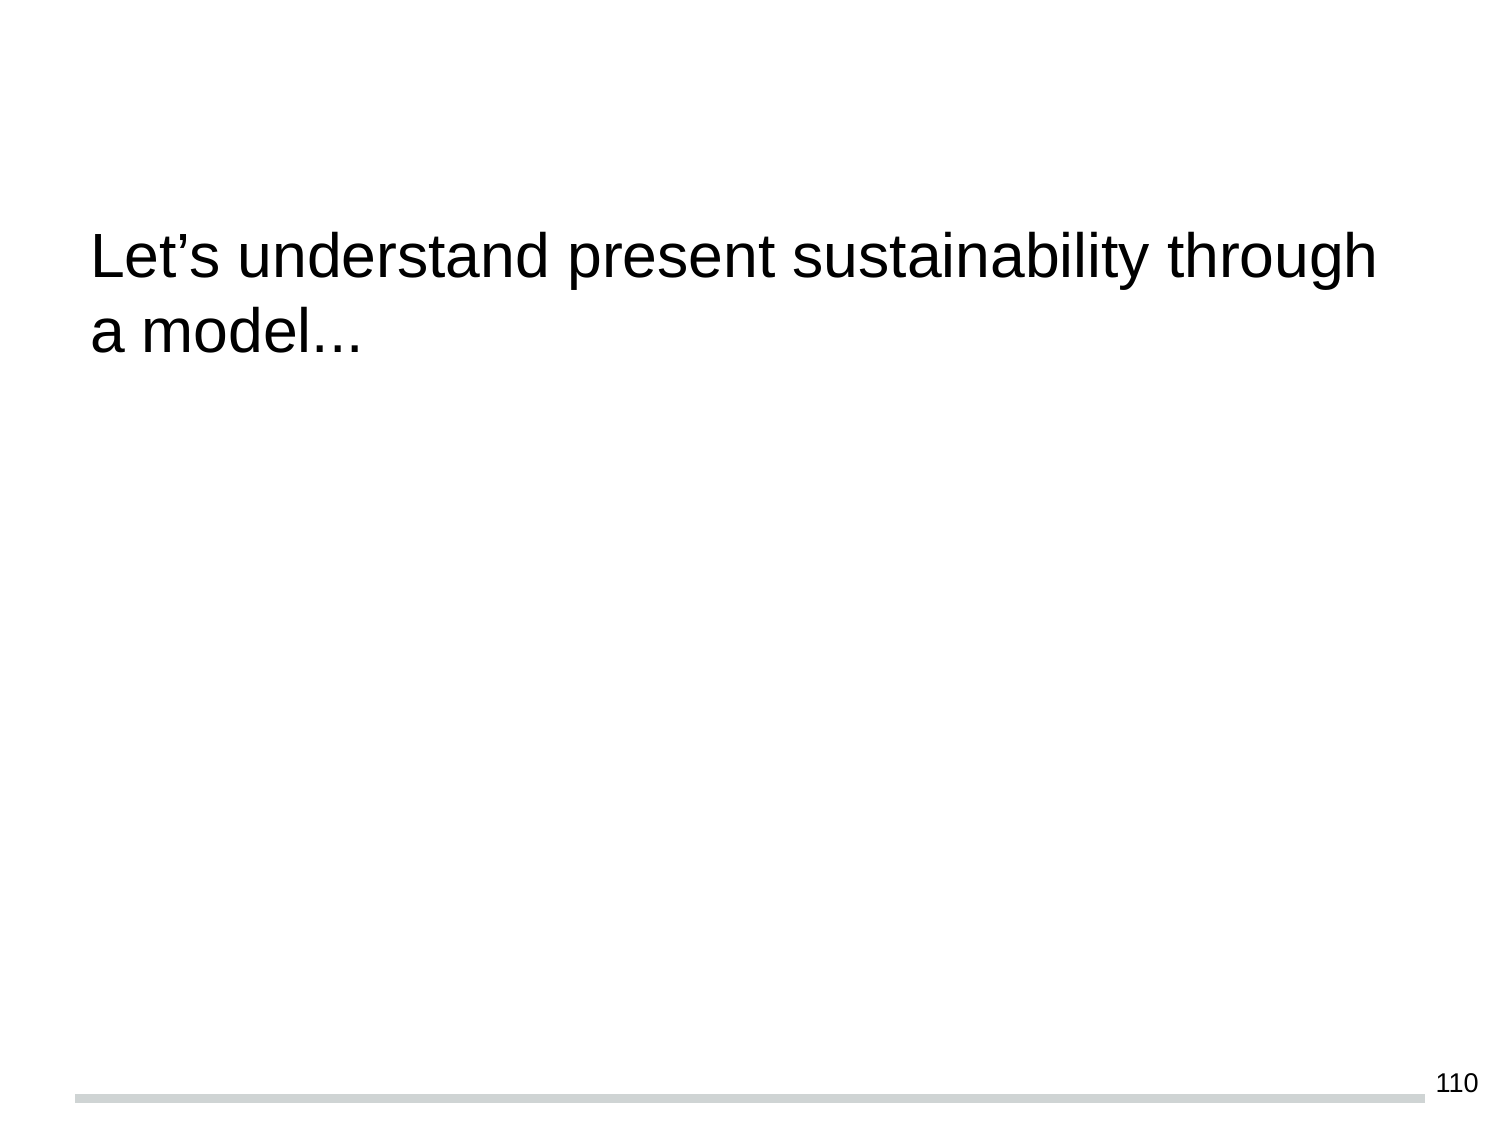

#
Let’s understand present sustainability through a model...
110